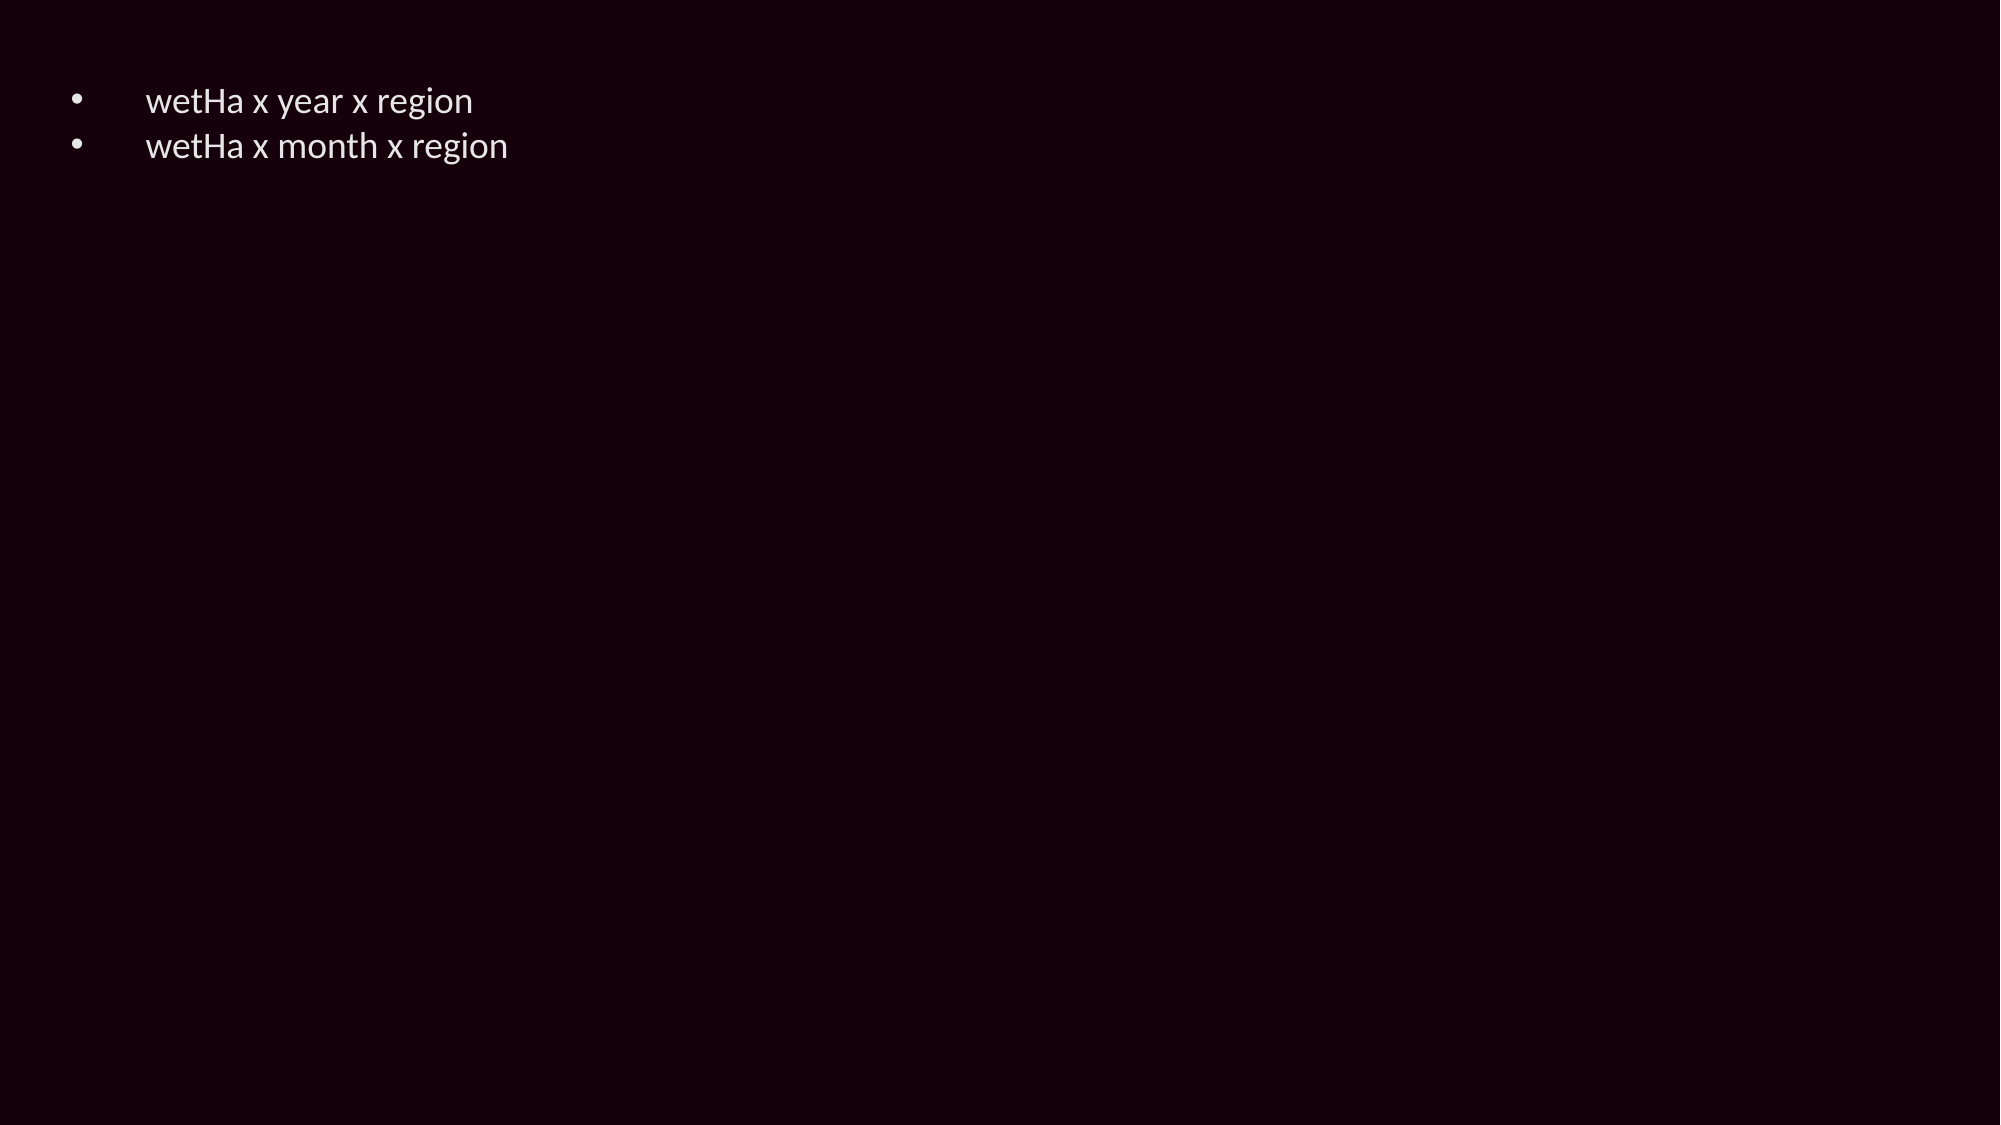

wetHa x year x region
wetHa x month x region